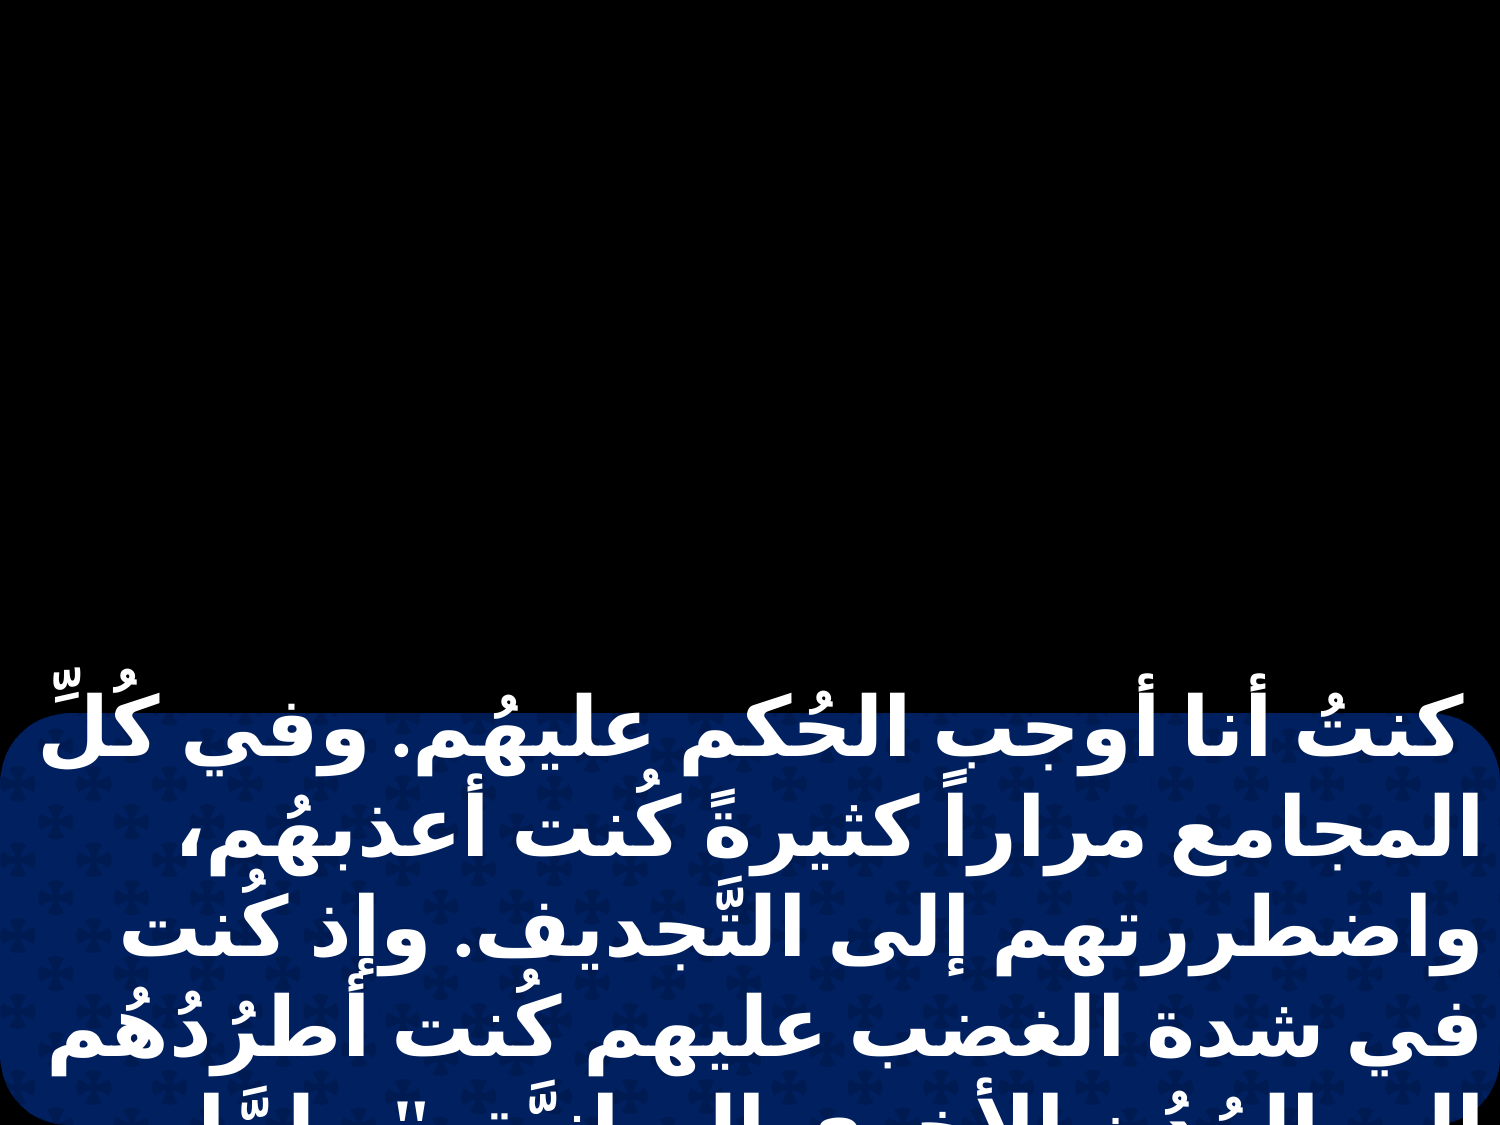

كنتُ أنا أوجب الحُكم عليهُم. وفي كُلِّ المجامع مراراً كثيرةً كُنت أعذبهُم، واضطررتهم إلى التَّجديف. وإذ كُنت في شدة الغضب عليهم كُنت أطرُدُهُم إلى المُدُن الأخرى البرانيَّة. " ولمَّا